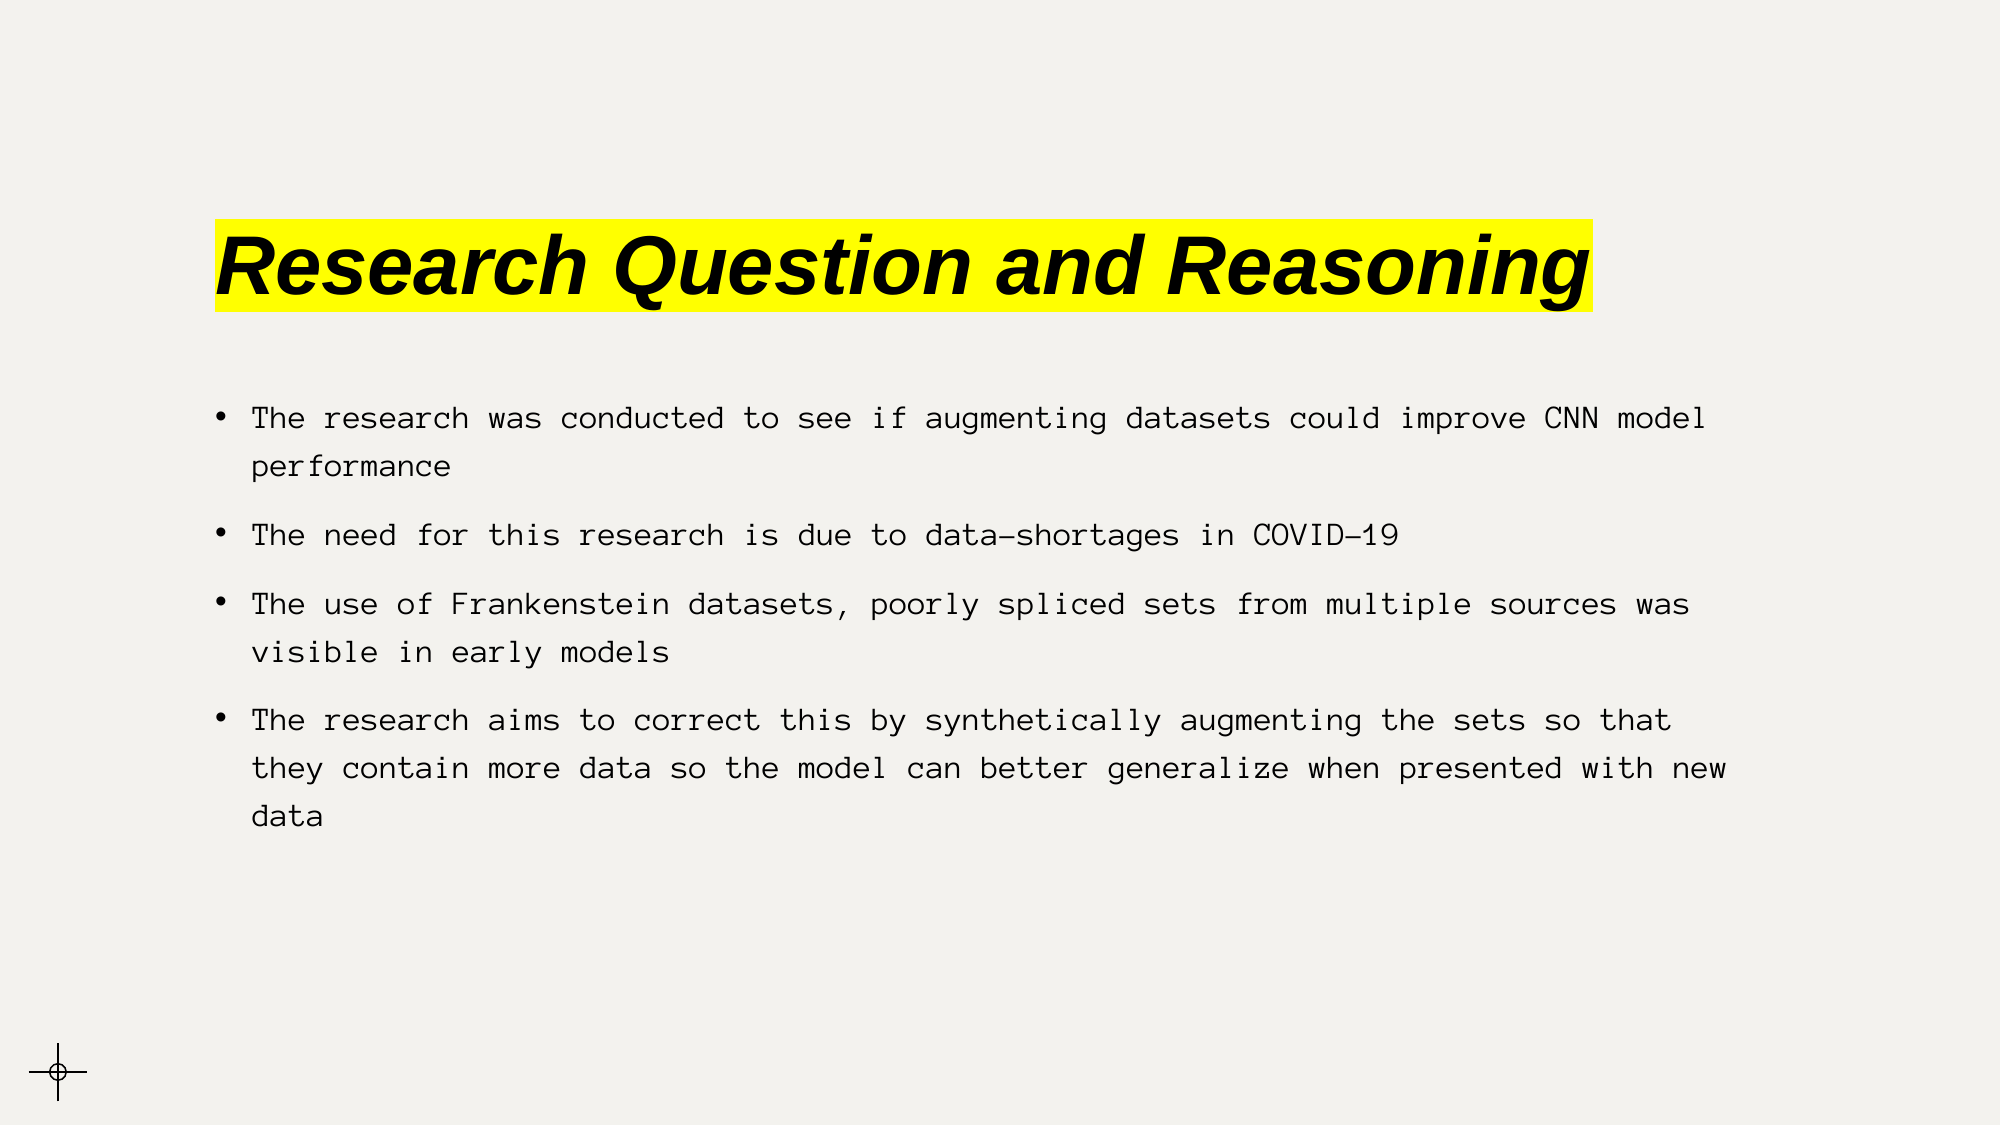

# Research Question and Reasoning
The research was conducted to see if augmenting datasets could improve CNN model performance
The need for this research is due to data-shortages in COVID-19
The use of Frankenstein datasets, poorly spliced sets from multiple sources was visible in early models
The research aims to correct this by synthetically augmenting the sets so that they contain more data so the model can better generalize when presented with new data